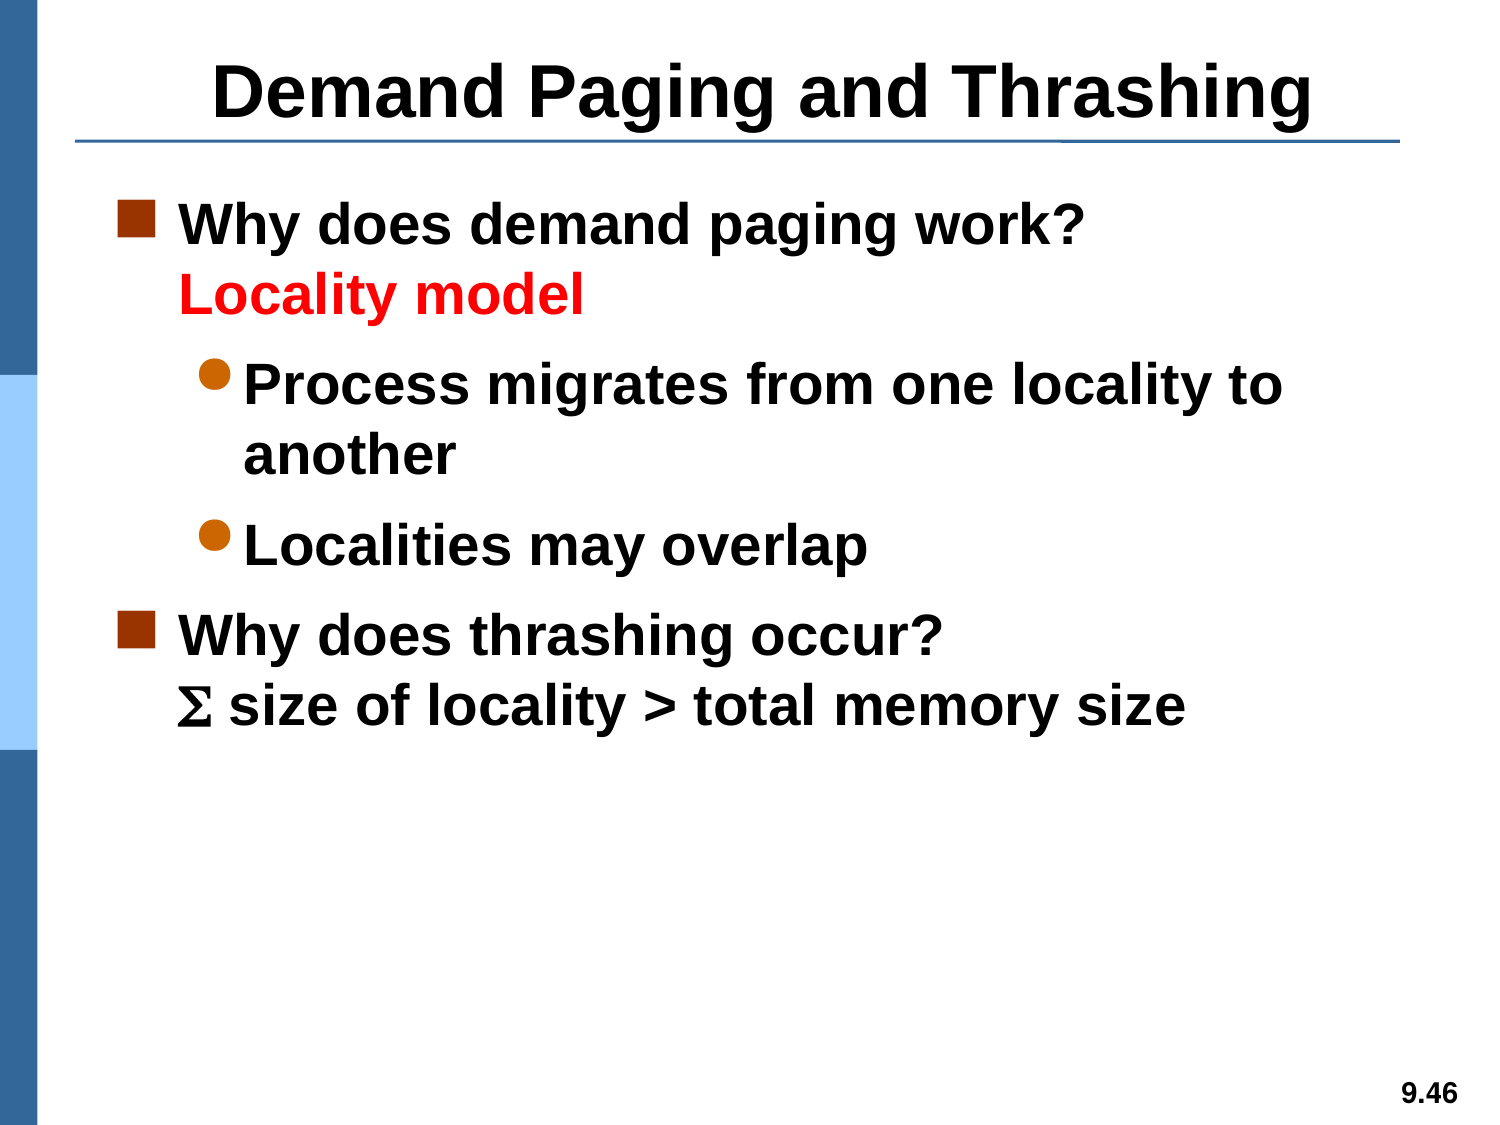

# Demand Paging and Thrashing
Why does demand paging work?
Locality model
Process migrates from one locality to another
Localities may overlap
Why does thrashing occur?
Σ size of locality > total memory size